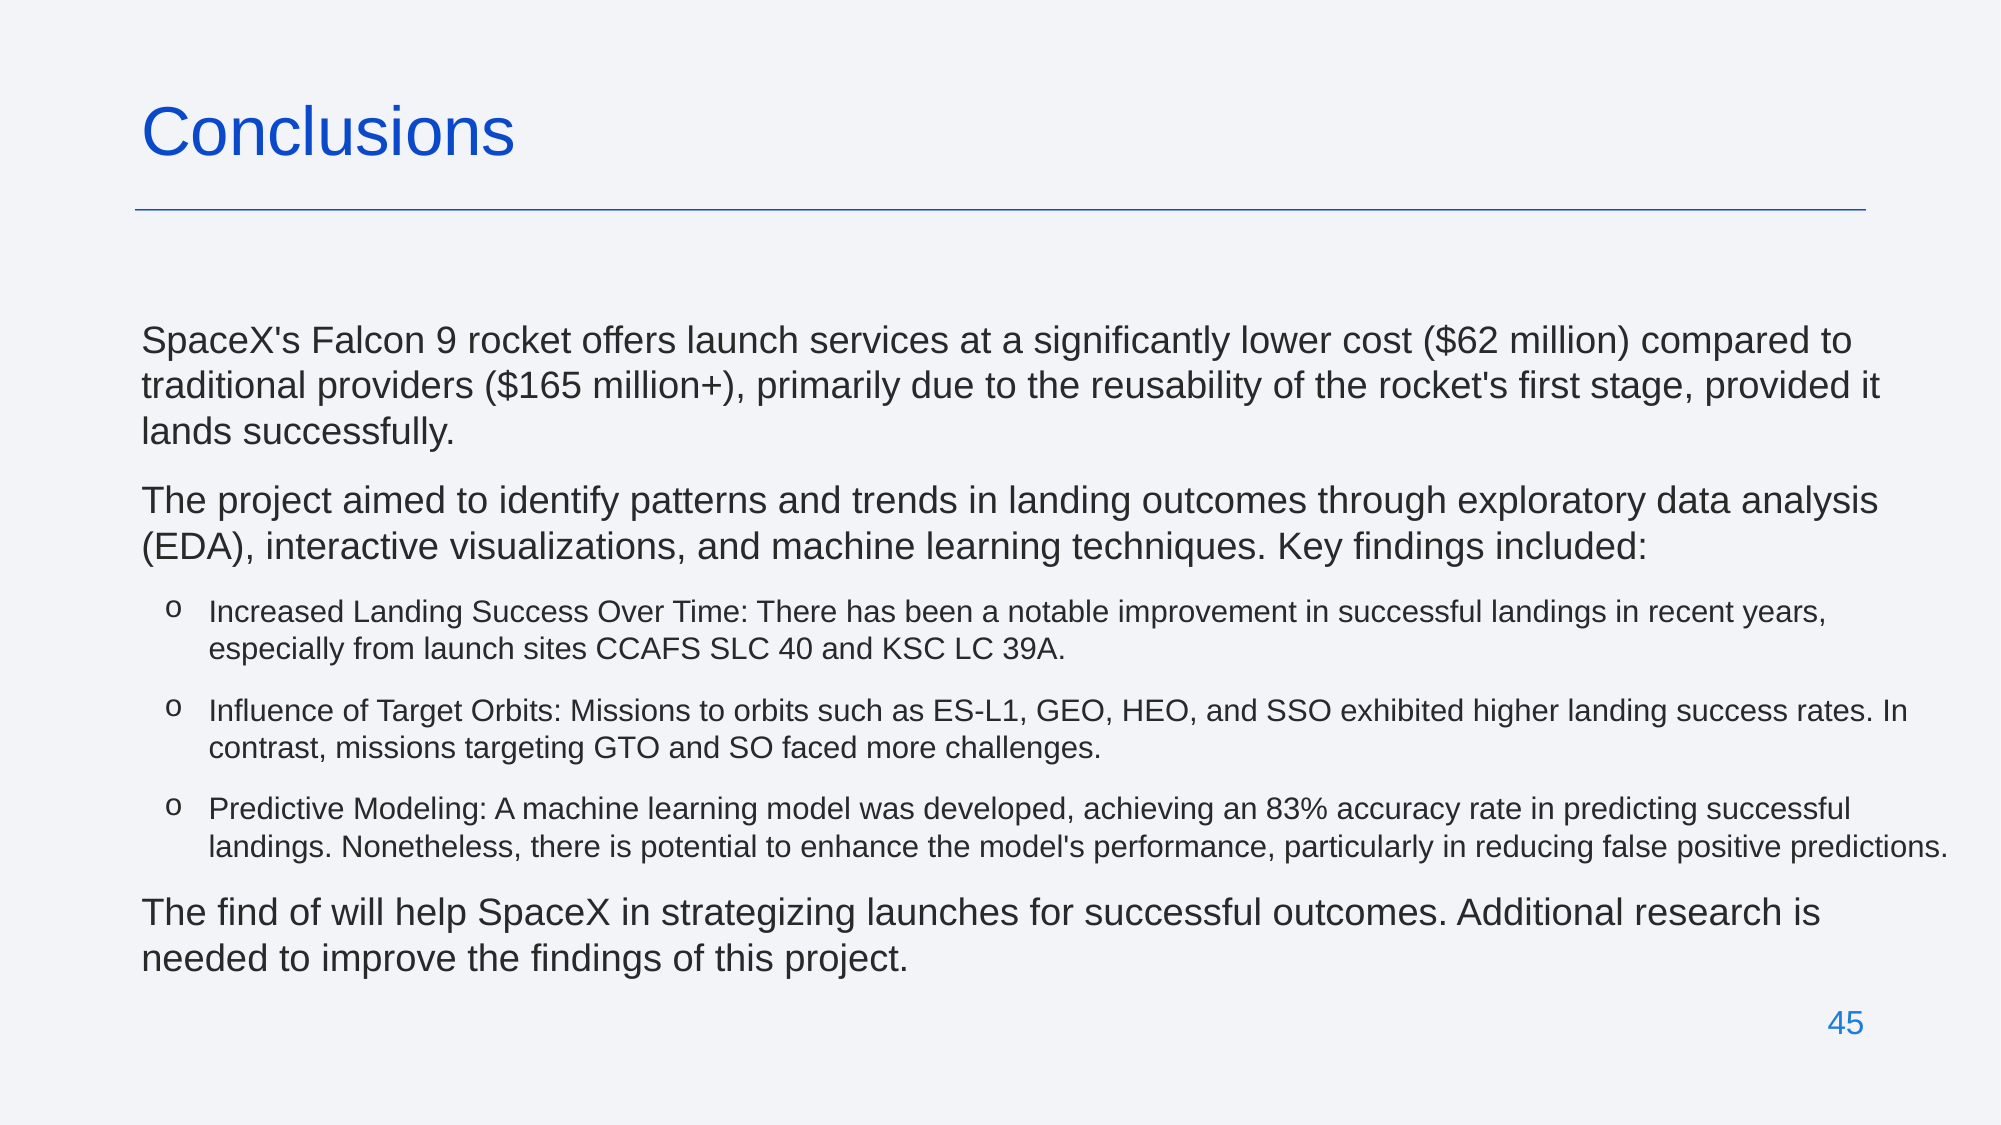

Conclusions
SpaceX's Falcon 9 rocket offers launch services at a significantly lower cost ($62 million) compared to traditional providers ($165 million+), primarily due to the reusability of the rocket's first stage, provided it lands successfully.
The project aimed to identify patterns and trends in landing outcomes through exploratory data analysis (EDA), interactive visualizations, and machine learning techniques. Key findings included:
Increased Landing Success Over Time: There has been a notable improvement in successful landings in recent years, especially from launch sites CCAFS SLC 40 and KSC LC 39A.
Influence of Target Orbits: Missions to orbits such as ES-L1, GEO, HEO, and SSO exhibited higher landing success rates. In contrast, missions targeting GTO and SO faced more challenges.
Predictive Modeling: A machine learning model was developed, achieving an 83% accuracy rate in predicting successful landings. Nonetheless, there is potential to enhance the model's performance, particularly in reducing false positive predictions.
The find of will help SpaceX in strategizing launches for successful outcomes. Additional research is needed to improve the findings of this project.

45